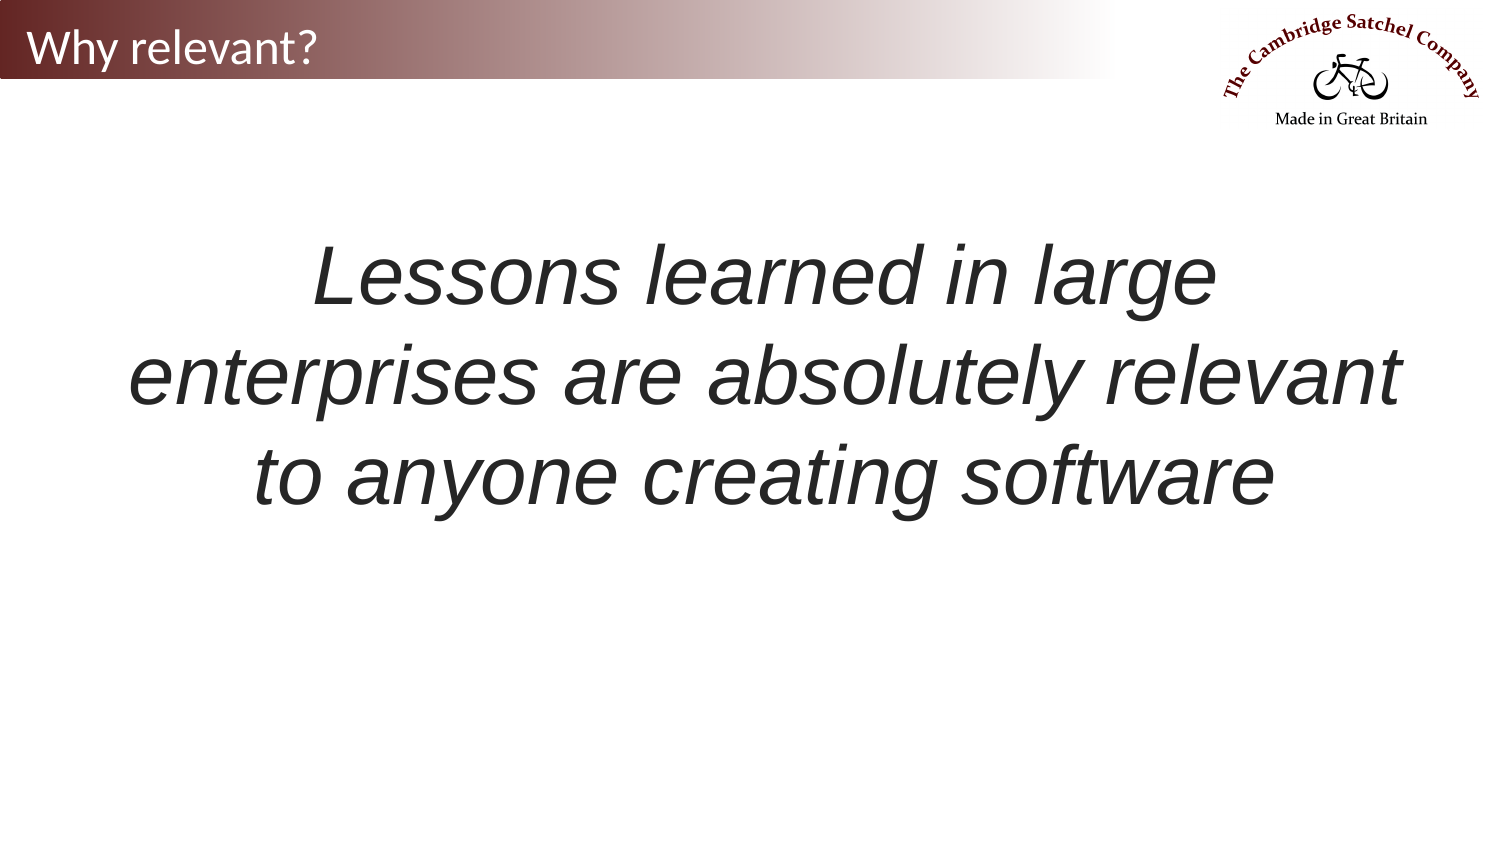

Why relevant?
Lessons learned in large enterprises are absolutely relevant to anyone creating software